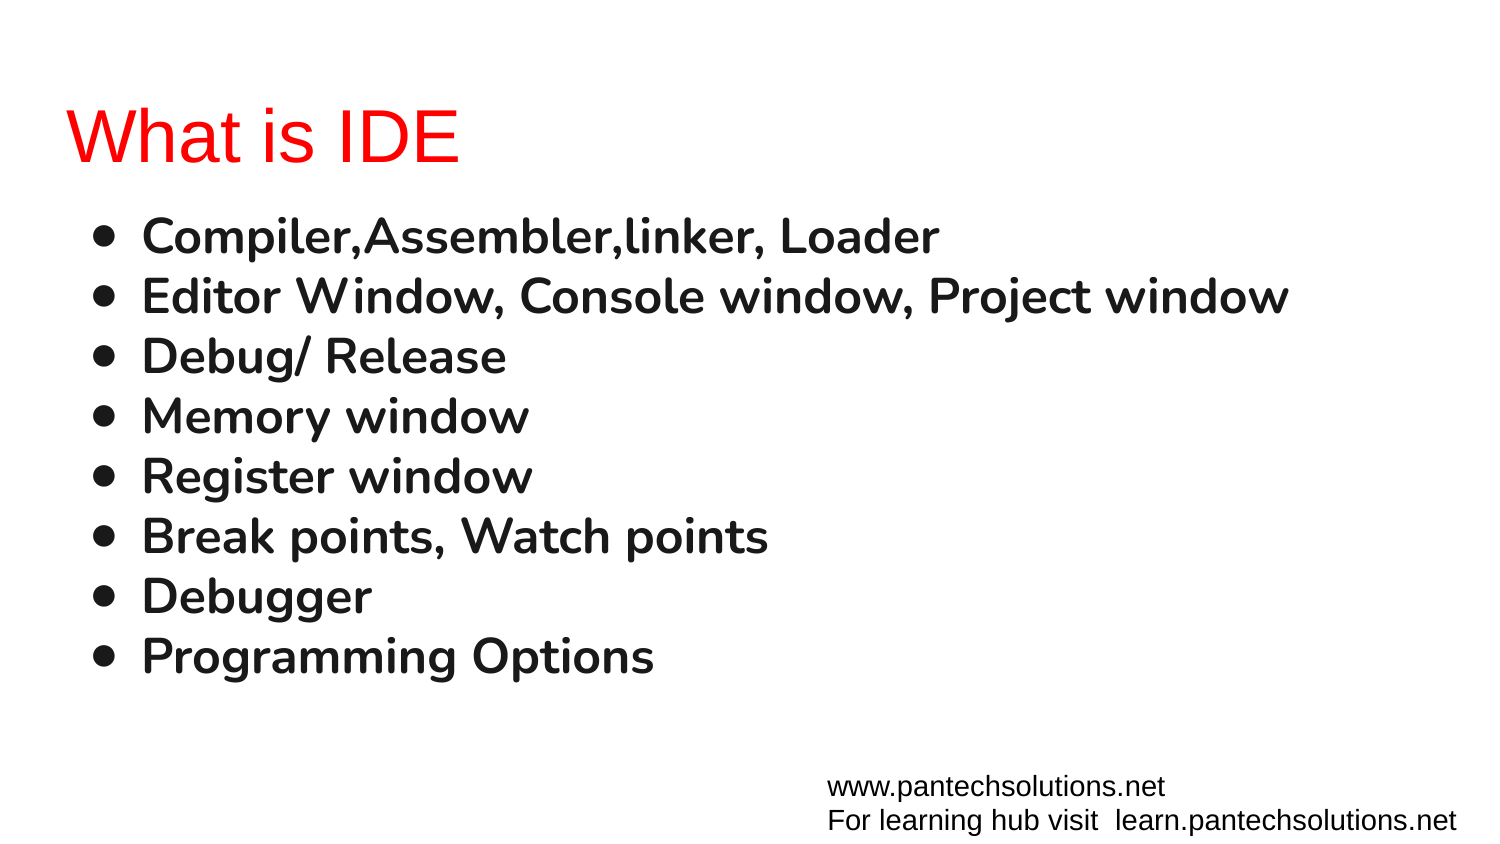

# What is IDE
Compiler,Assembler,linker, Loader
Editor Window, Console window, Project window
Debug/ Release
Memory window
Register window
Break points, Watch points
Debugger
Programming Options

www.pantechsolutions.net
For learning hub visit  learn.pantechsolutions.net